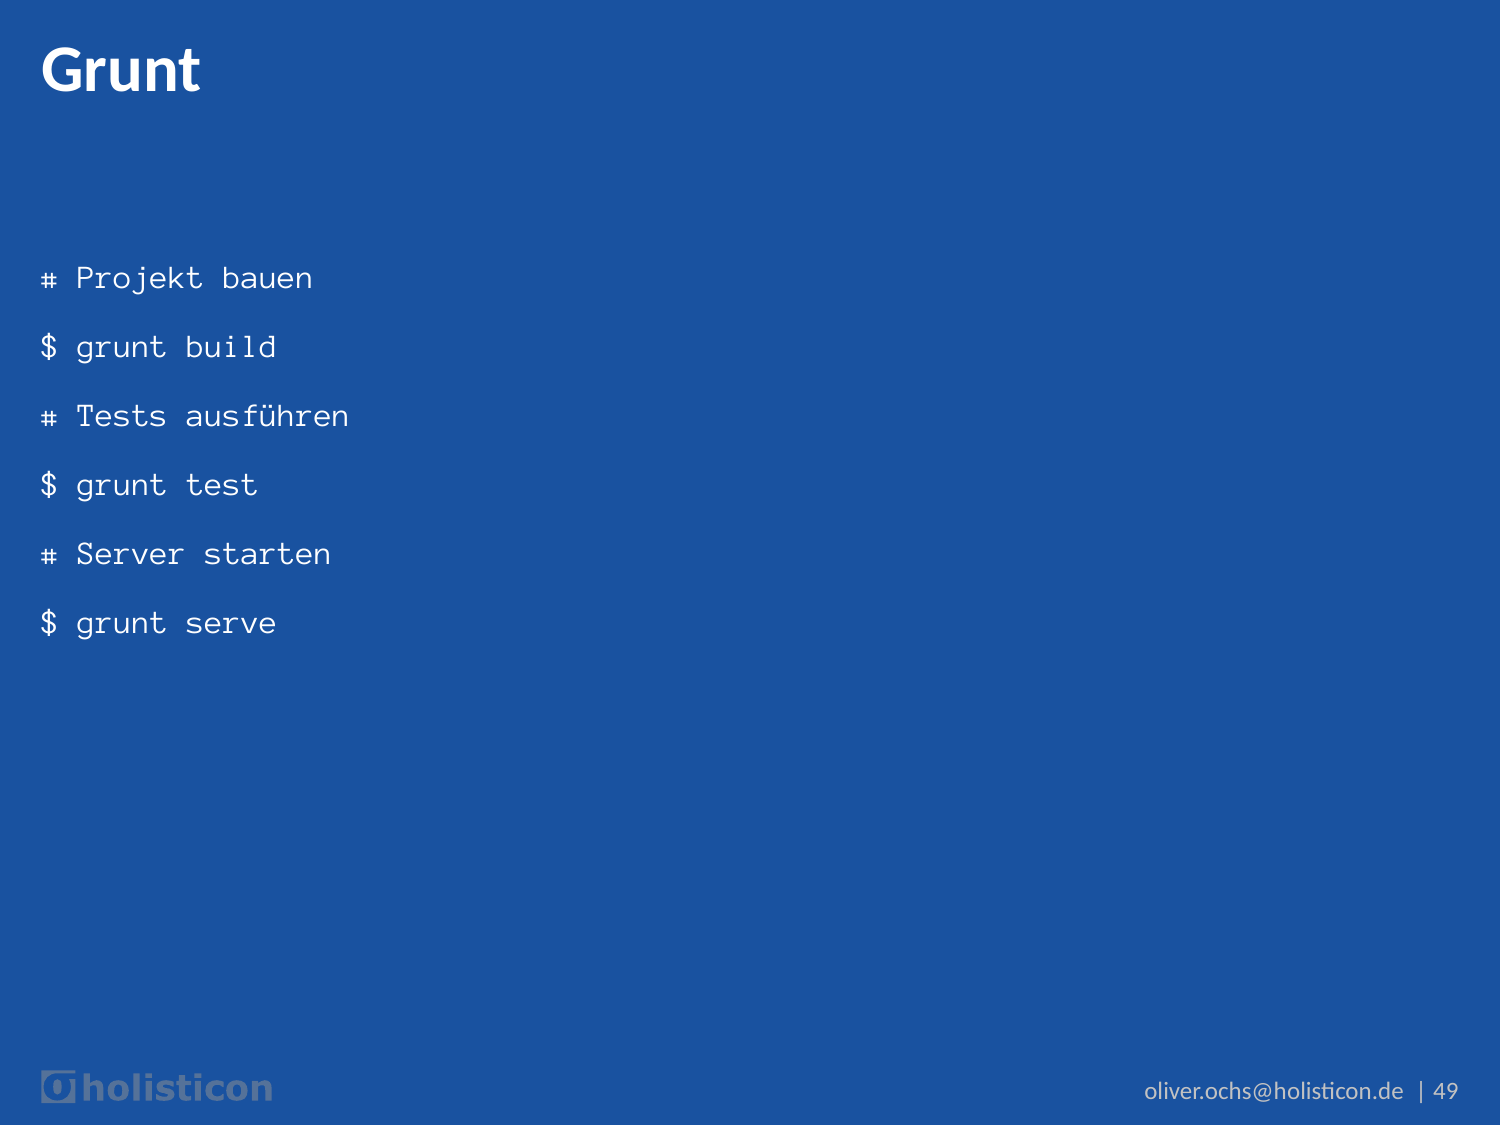

# Grunt
# Projekt bauen
$ grunt build
# Tests ausführen
$ grunt test
# Server starten
$ grunt serve